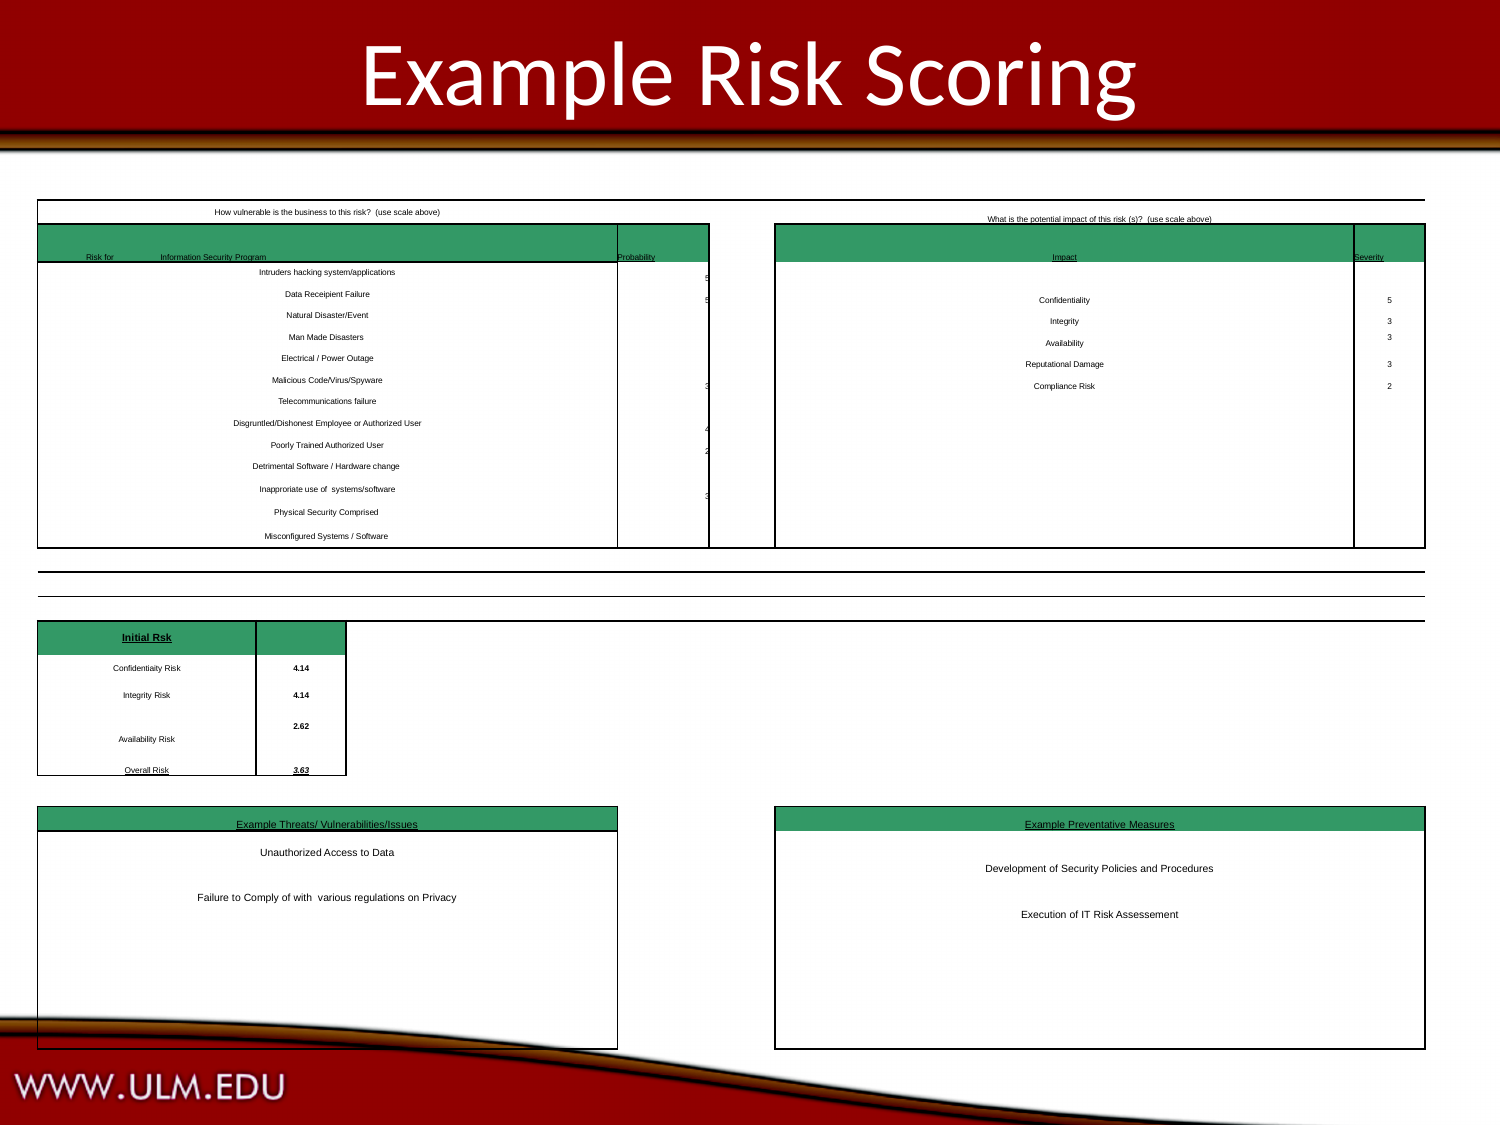

# Example Risk Scoring
| How vulnerable is the business to this risk? (use scale above) |  |  |  |  |  | What is the potential impact of this risk (s)? (use scale above) |  |  |  |  |  |
| --- | --- | --- | --- | --- | --- | --- | --- | --- | --- | --- | --- |
| Risk for | Information Security Program |  |  | Probability |  | Impact |  |  |  |  | Severity |
| Intruders hacking system/applications |  |  |  | 5 |  |  |  |  |  |  |  |
| Data Receipient Failure |  |  |  | 5 |  | Confidentiality |  |  |  |  | 5 |
| Natural Disaster/Event |  |  |  |  |  | Integrity |  |  |  |  | 3 |
| Man Made Disasters |  |  |  |  |  | Availability |  |  |  |  | 3 |
| Electrical / Power Outage |  |  |  |  |  | Reputational Damage |  |  |  |  | 3 |
| Malicious Code/Virus/Spyware |  |  |  | 3 |  | Compliance Risk |  |  |  |  | 2 |
| Telecommunications failure |  |  |  |  |  |  |  |  |  |  |  |
| Disgruntled/Dishonest Employee or Authorized User |  |  |  | 4 |  |  |  |  |  |  |  |
| Poorly Trained Authorized User |  |  |  | 2 |  |  |  |  |  |  |  |
| Detrimental Software / Hardware change |  |  |  |  |  |  |  |  |  |  |  |
| Inapproriate use of systems/software |  |  |  | 3 |  |  |  |  |  |  |  |
| Physical Security Comprised |  |  |  |  |  |  |  |  |  |  |  |
| Misconfigured Systems / Software |  |  |  |  |  |  |  |  |  |  |  |
|  |  |  |  |  |  |  |  |  |  |  |  |
|  |  |  |  |  |  |  |  |  |  |  |  |
|  |  |  |  |  |  |  |  |  |  |  |  |
| Initial Rsk |  |  |  |  |  |  |  |  |  |  |  |
| Confidentiaity Risk |  | 4.14 |  |  |  |  |  |  |  |  |  |
| Integrity Risk |  | 4.14 |  |  |  |  |  |  |  |  |  |
| Availability Risk |  | 2.62 |  |  |  |  |  |  |  |  |  |
| Overall Risk |  | 3.63 |  |  |  |  |  |  |  |  |  |
|  |  |  |  |  |  |  |  |  |  |  |  |
| Example Threats/ Vulnerabilities/Issues |  |  |  |  |  | Example Preventative Measures |  |  |  |  |  |
| Unauthorized Access to Data |  |  |  |  |  | Development of Security Policies and Procedures |  |  |  |  |  |
| Failure to Comply of with various regulations on Privacy |  |  |  |  |  | Execution of IT Risk Assessement |  |  |  |  |  |
|  |  |  |  |  |  |  |  |  |  |  |  |
|  |  |  |  |  |  |  |  |  |  |  |  |
|  |  |  |  |  |  |  |  |  |  |  |  |